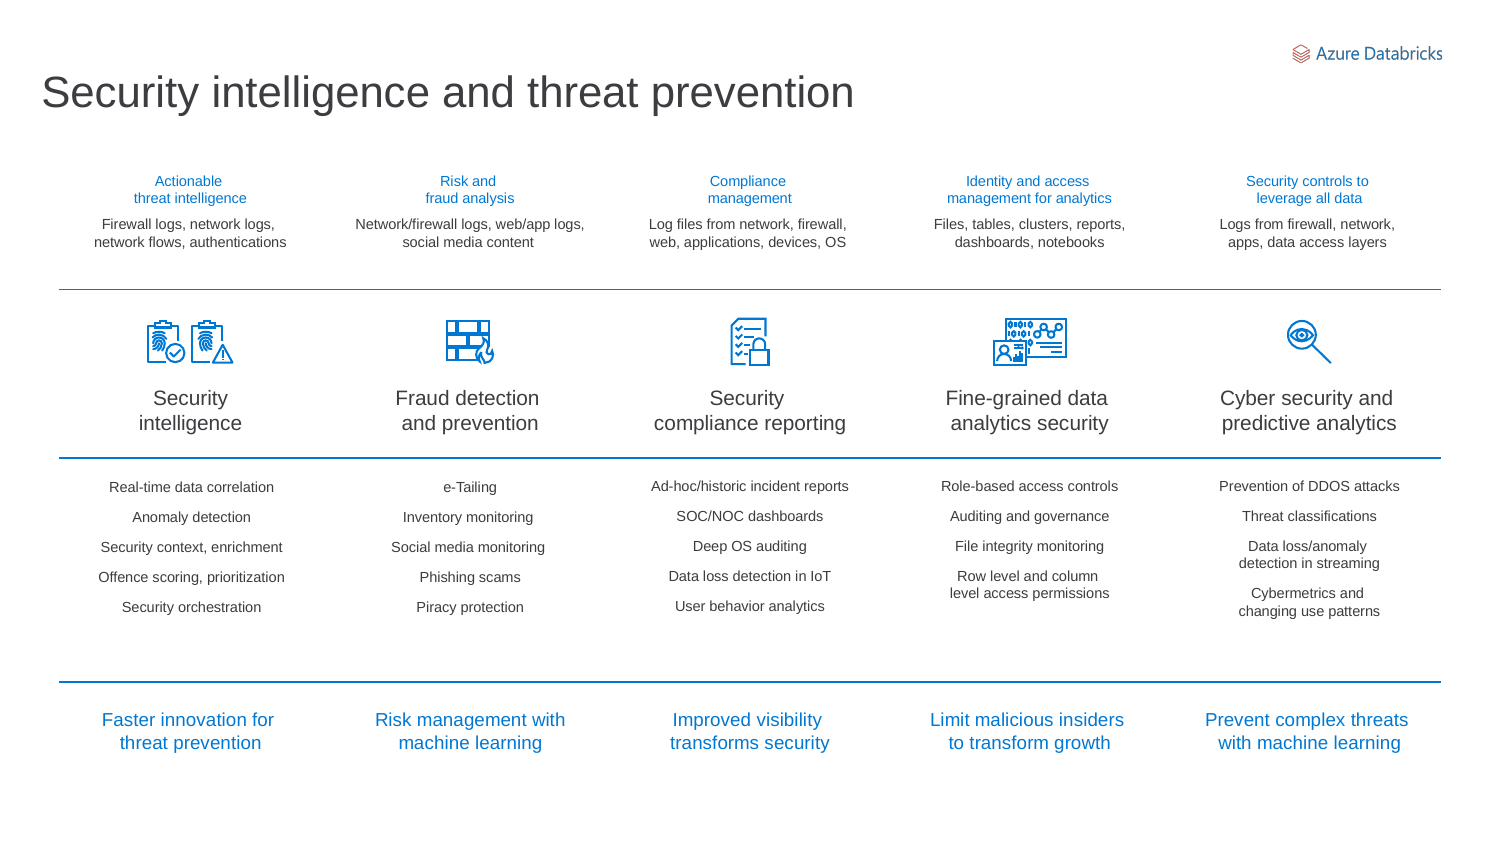

# Security intelligence and threat prevention
Actionable
threat intelligence
Firewall logs, network logs,
network flows, authentications
Risk and
fraud analysis
Network/firewall logs, web/app logs, social media content
Compliance
management
Log files from network, firewall,
web, applications, devices, OS
Identity and access
management for analytics
Files, tables, clusters, reports, dashboards, notebooks
Security controls to
leverage all data
Logs from firewall, network,
apps, data access layers

Security
intelligence

Fraud detection
and prevention

Security
compliance reporting

Fine-grained data
analytics security

Cyber security and
predictive analytics

Ad-hoc/historic incident reports
SOC/NOC dashboards
Deep OS auditing
Data loss detection in IoT
User behavior analytics
Role-based access controls
Auditing and governance
File integrity monitoring
Row level and column
level access permissions
Prevention of DDOS attacks
Threat classifications
Data loss/anomaly
detection in streaming
Cybermetrics and
changing use patterns
Real-time data correlation
Anomaly detection
Security context, enrichment
Offence scoring, prioritization
Security orchestration
e-Tailing
Inventory monitoring
Social media monitoring
Phishing scams
Piracy protection
Faster innovation for
threat prevention
Risk management with machine learning
Limit malicious insiders
to transform growth
Prevent complex threats
with machine learning
Improved visibility
transforms security